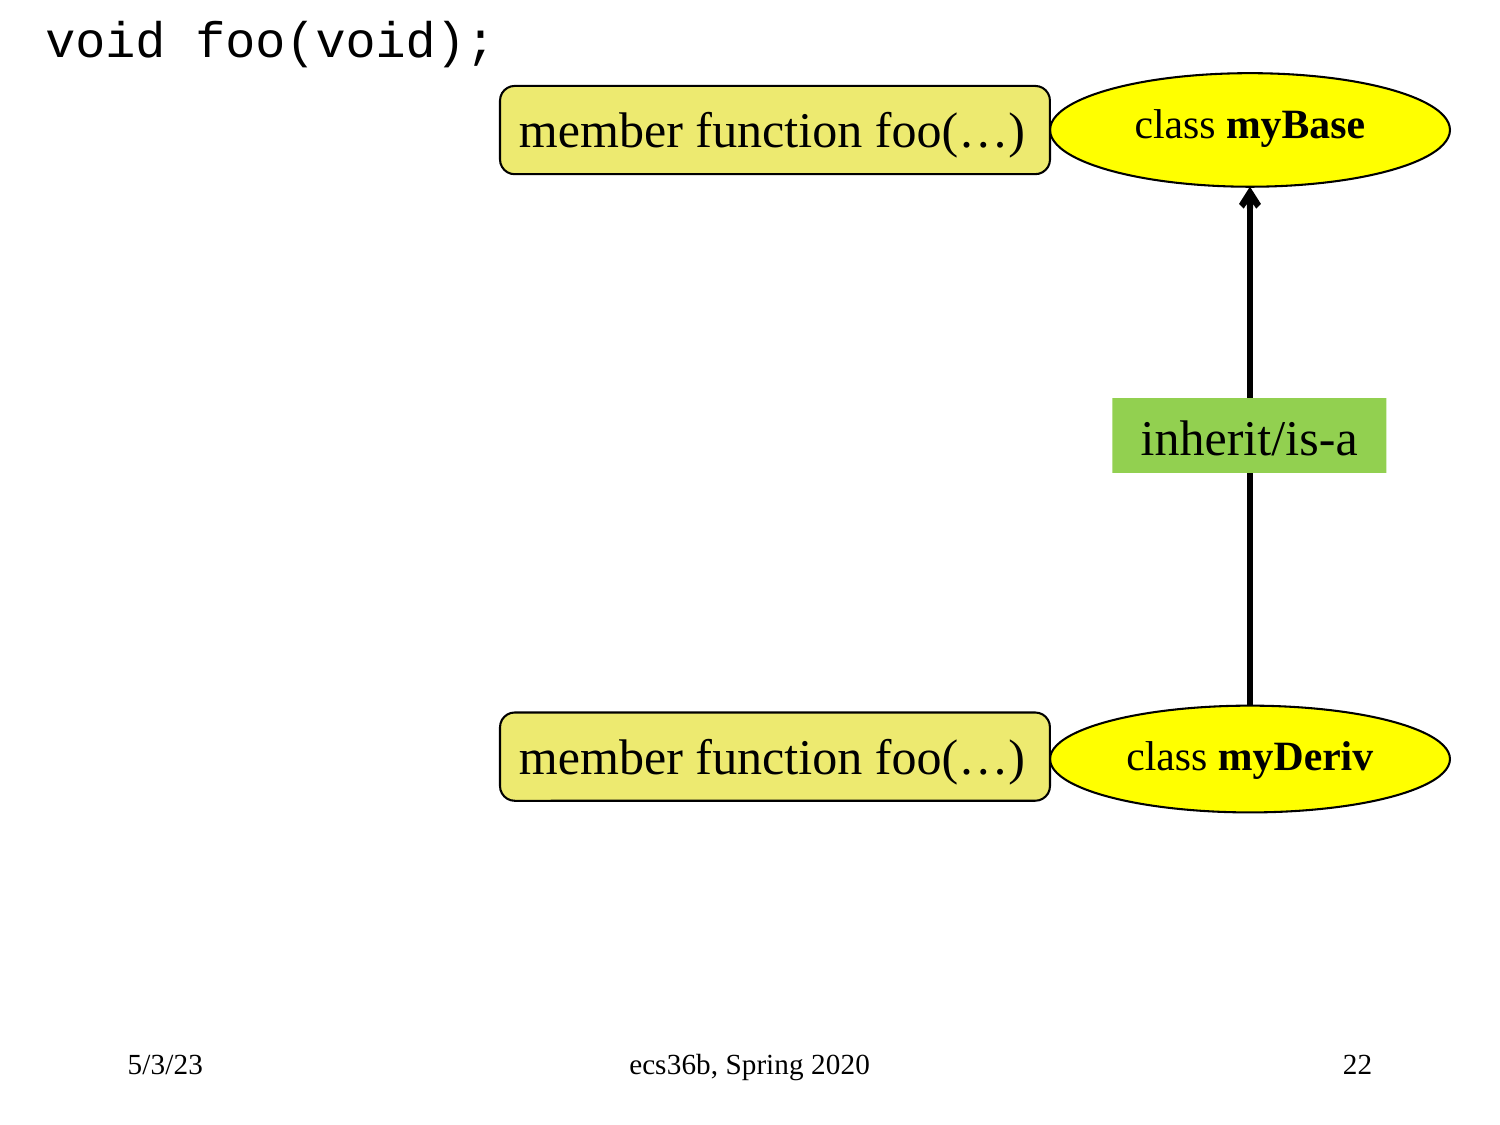

void foo(void);
class myBase
member function foo(…)
inherit/is-a
class myDeriv
member function foo(…)
5/3/23
ecs36b, Spring 2020
22